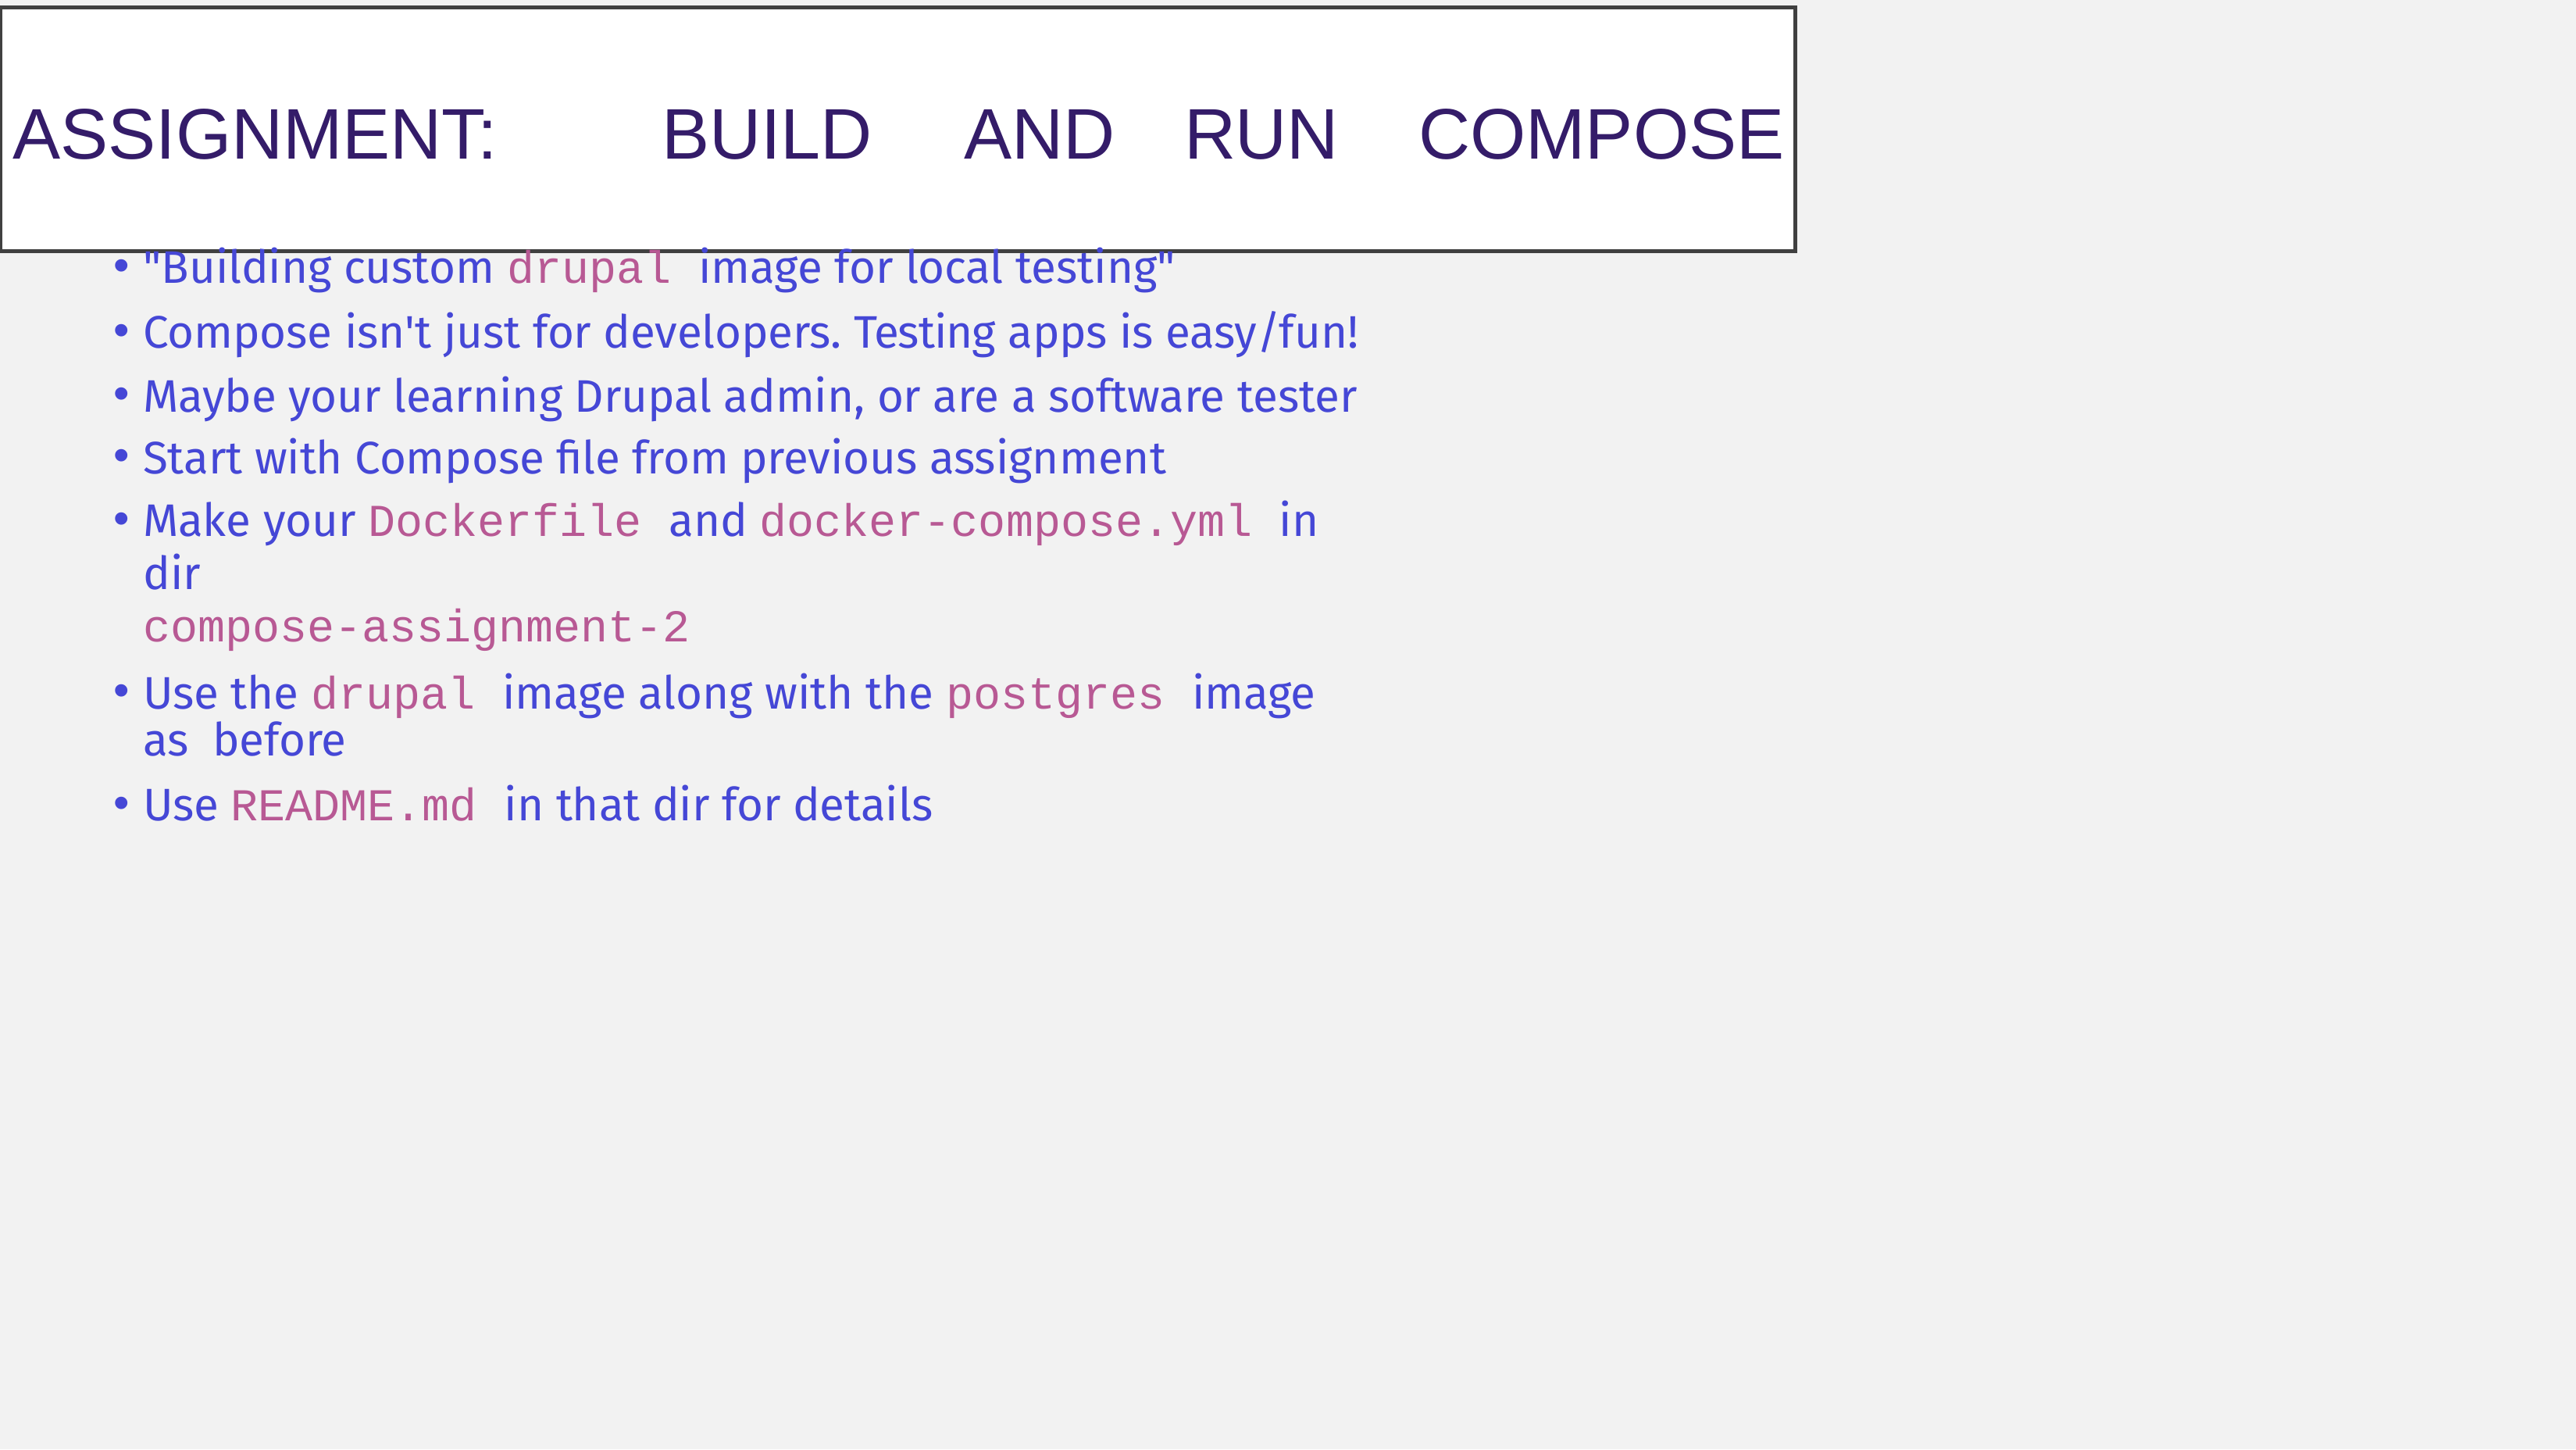

Assignment:	Build	and	Run	Compose
"Building custom drupal image for local testing"
Compose isn't just for developers. Testing apps is easy/fun!
Maybe your learning Drupal admin, or are a software tester
Start with Compose file from previous assignment
Make your Dockerfile and docker-compose.yml in dir
compose-assignment-2
Use the drupal image along with the postgres image as  before
Use README.md in that dir for details